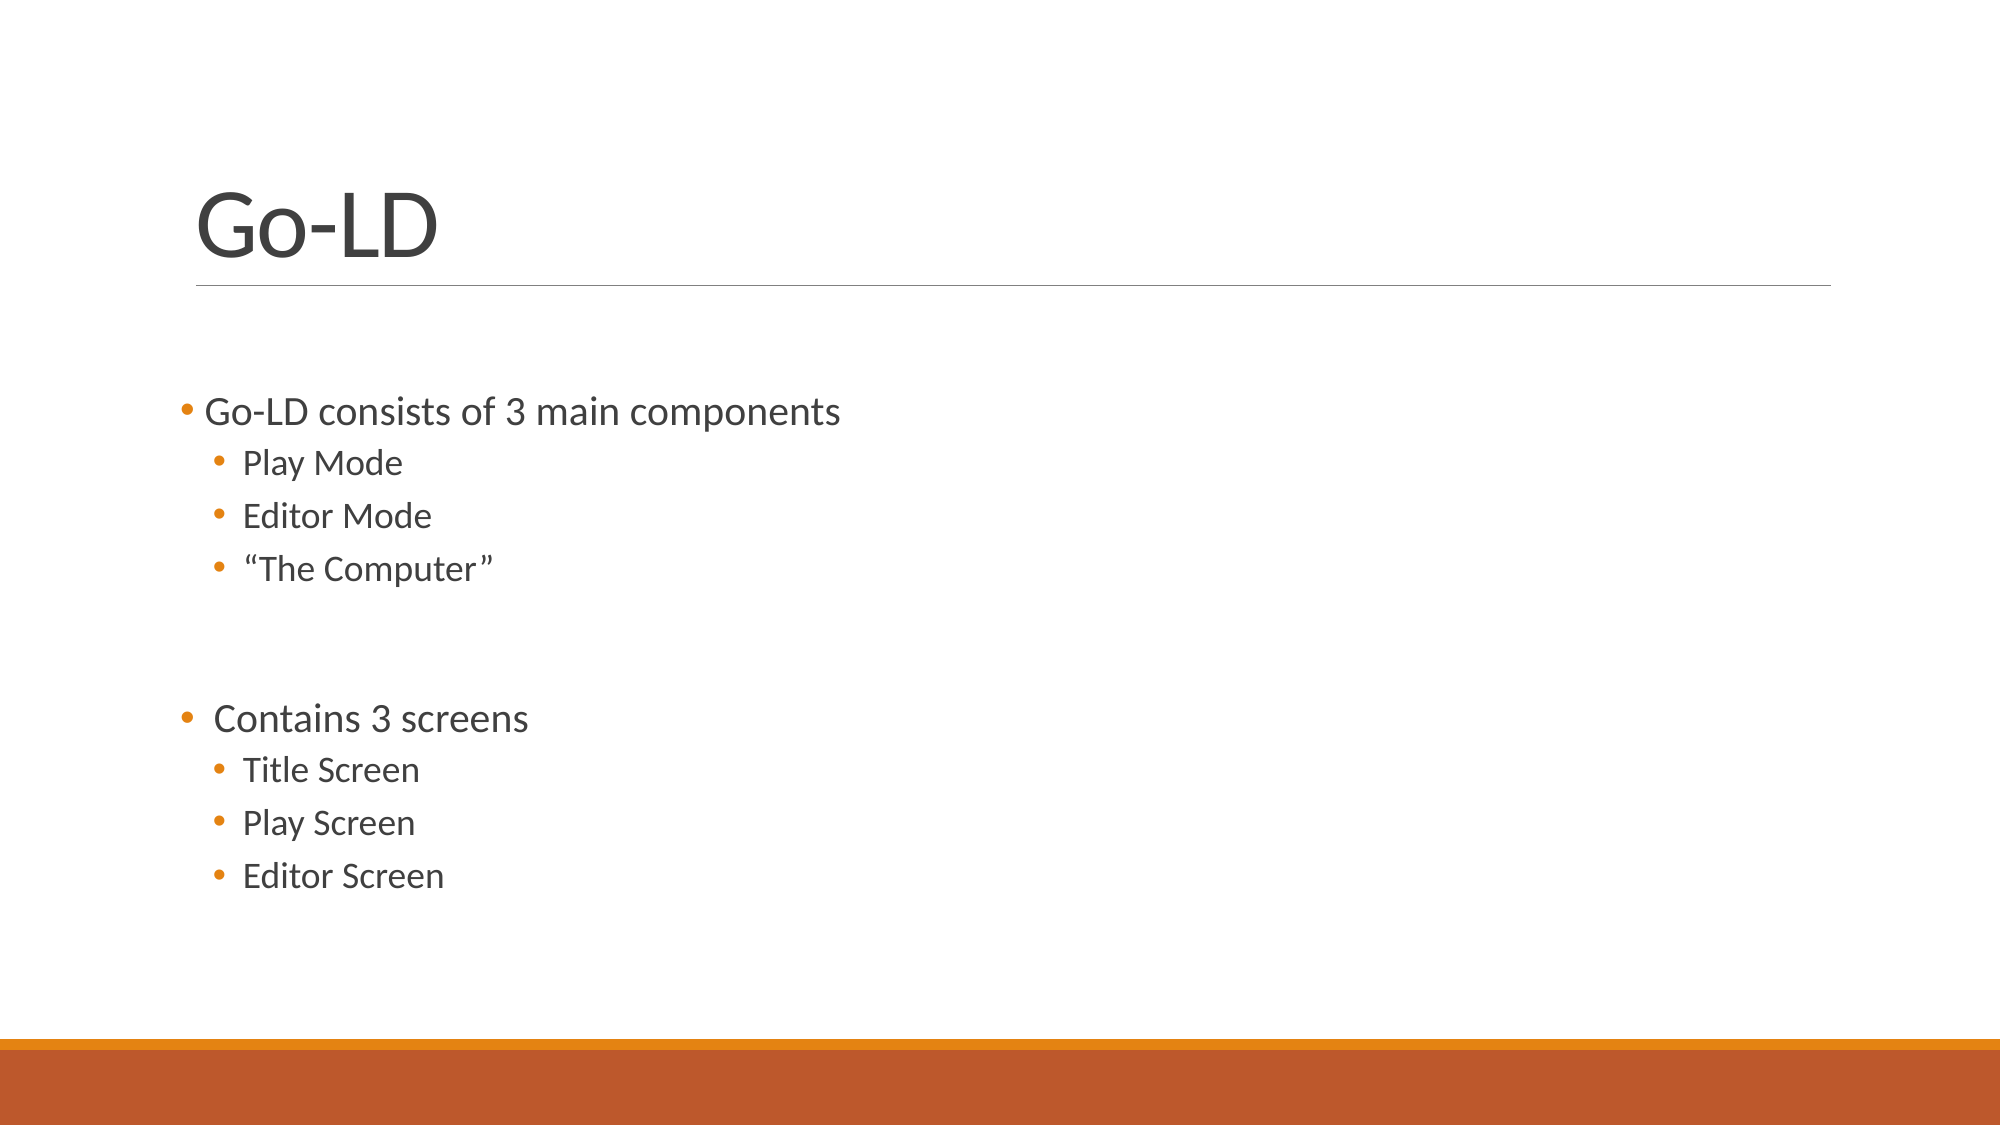

# Go-LD

 Go-LD consists of 3 main components
Play Mode
Editor Mode
“The Computer”

  Contains 3 screens
Title Screen
Play Screen
Editor Screen